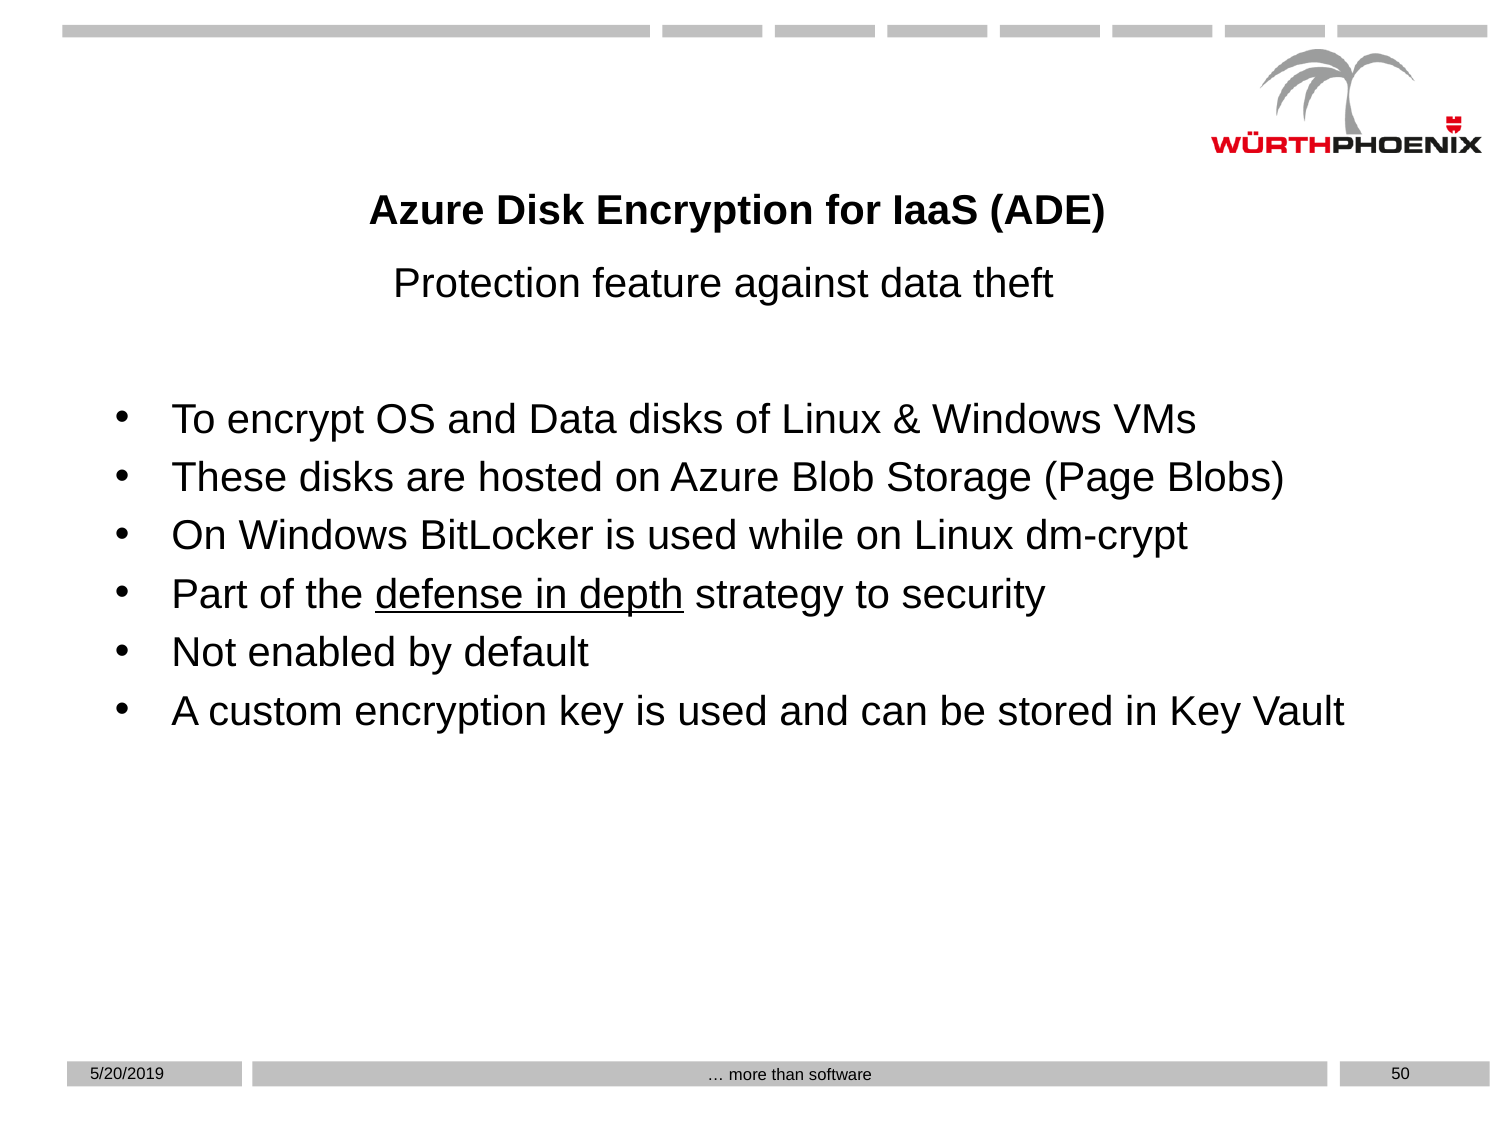

Azure Disk Encryption for IaaS (ADE)
Protection feature against data theft

To encrypt OS and Data disks of Linux & Windows VMs
These disks are hosted on Azure Blob Storage (Page Blobs)
On Windows BitLocker is used while on Linux dm-crypt
Part of the defense in depth strategy to security
Not enabled by default
A custom encryption key is used and can be stored in Key Vault

5/20/2019
50